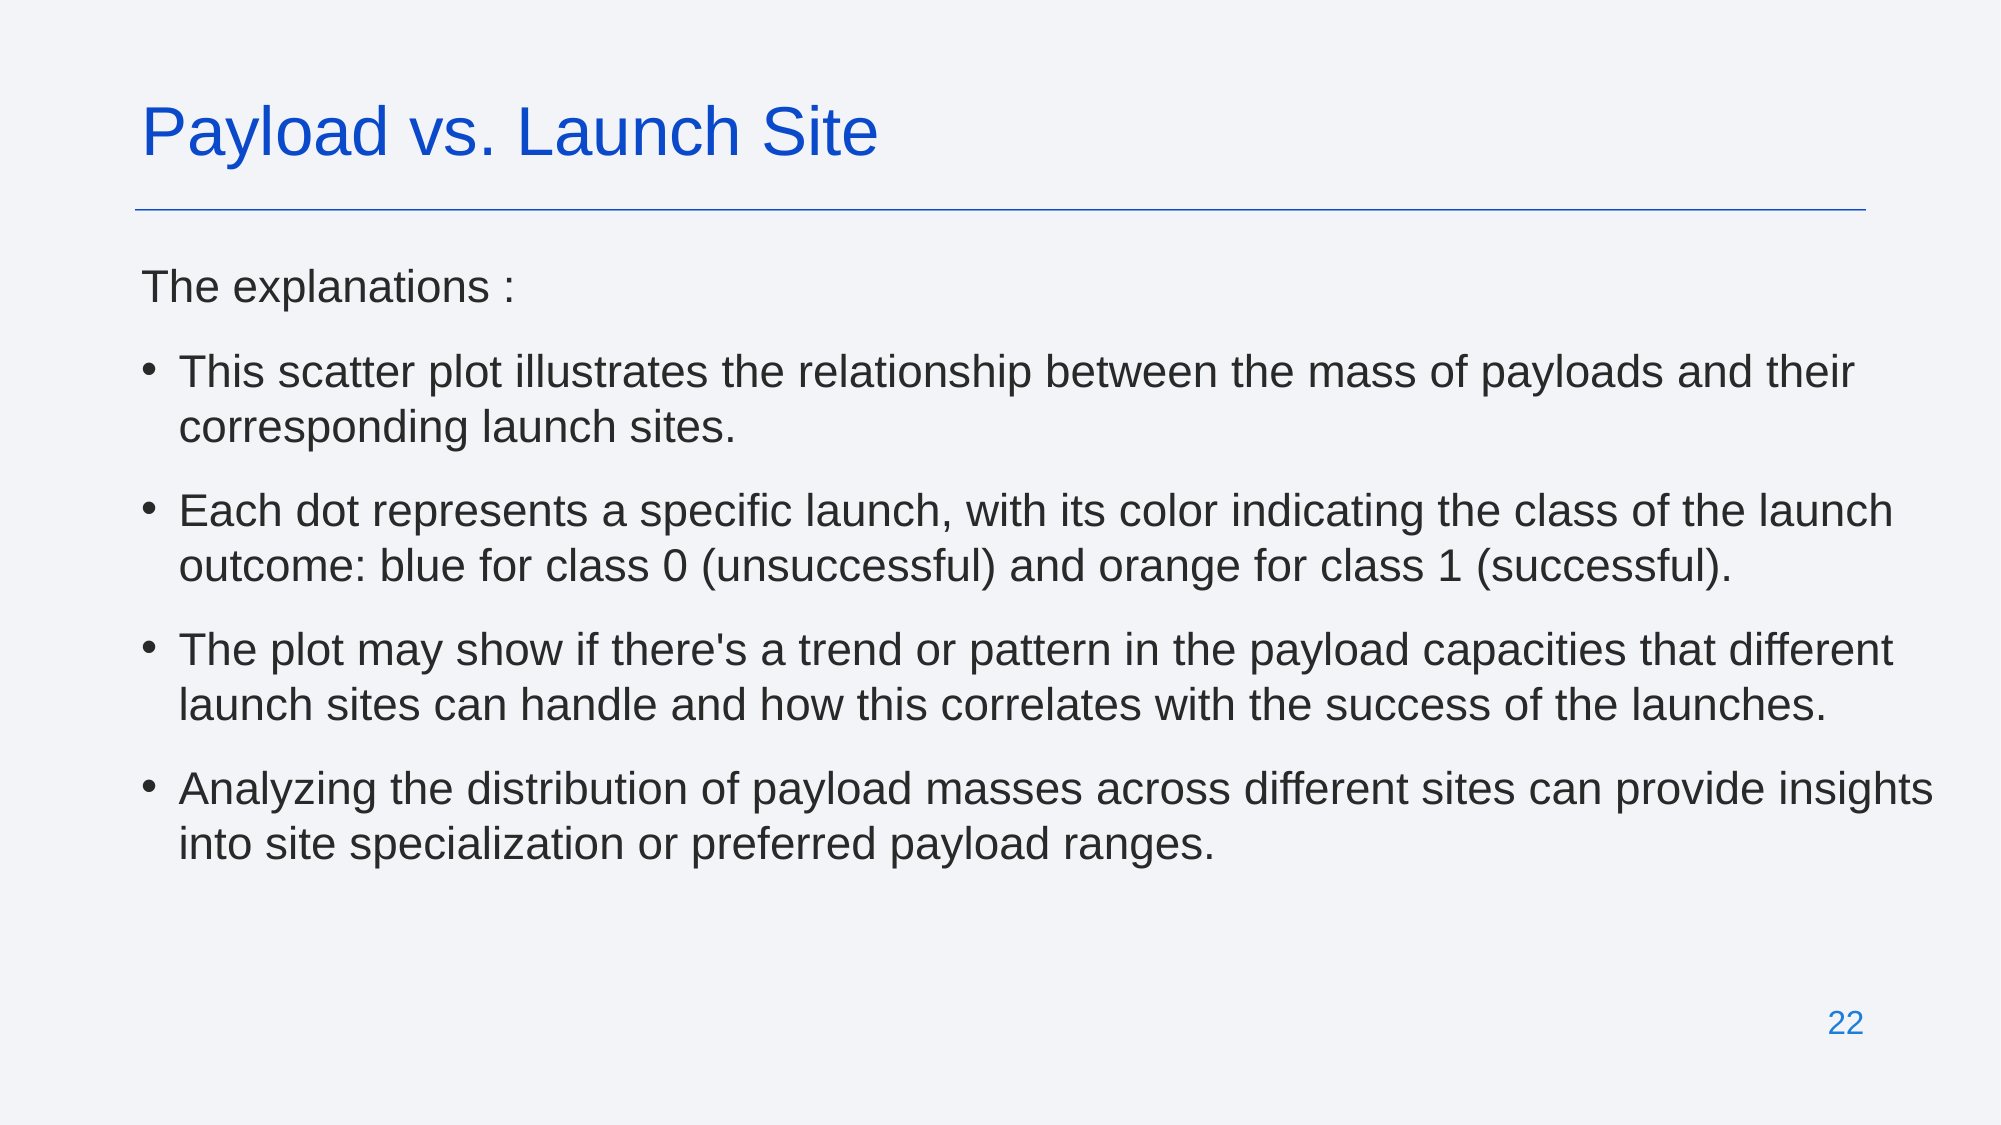

Payload vs. Launch Site
The explanations :
This scatter plot illustrates the relationship between the mass of payloads and their corresponding launch sites.
Each dot represents a specific launch, with its color indicating the class of the launch outcome: blue for class 0 (unsuccessful) and orange for class 1 (successful).
The plot may show if there's a trend or pattern in the payload capacities that different launch sites can handle and how this correlates with the success of the launches.
Analyzing the distribution of payload masses across different sites can provide insights into site specialization or preferred payload ranges.
22